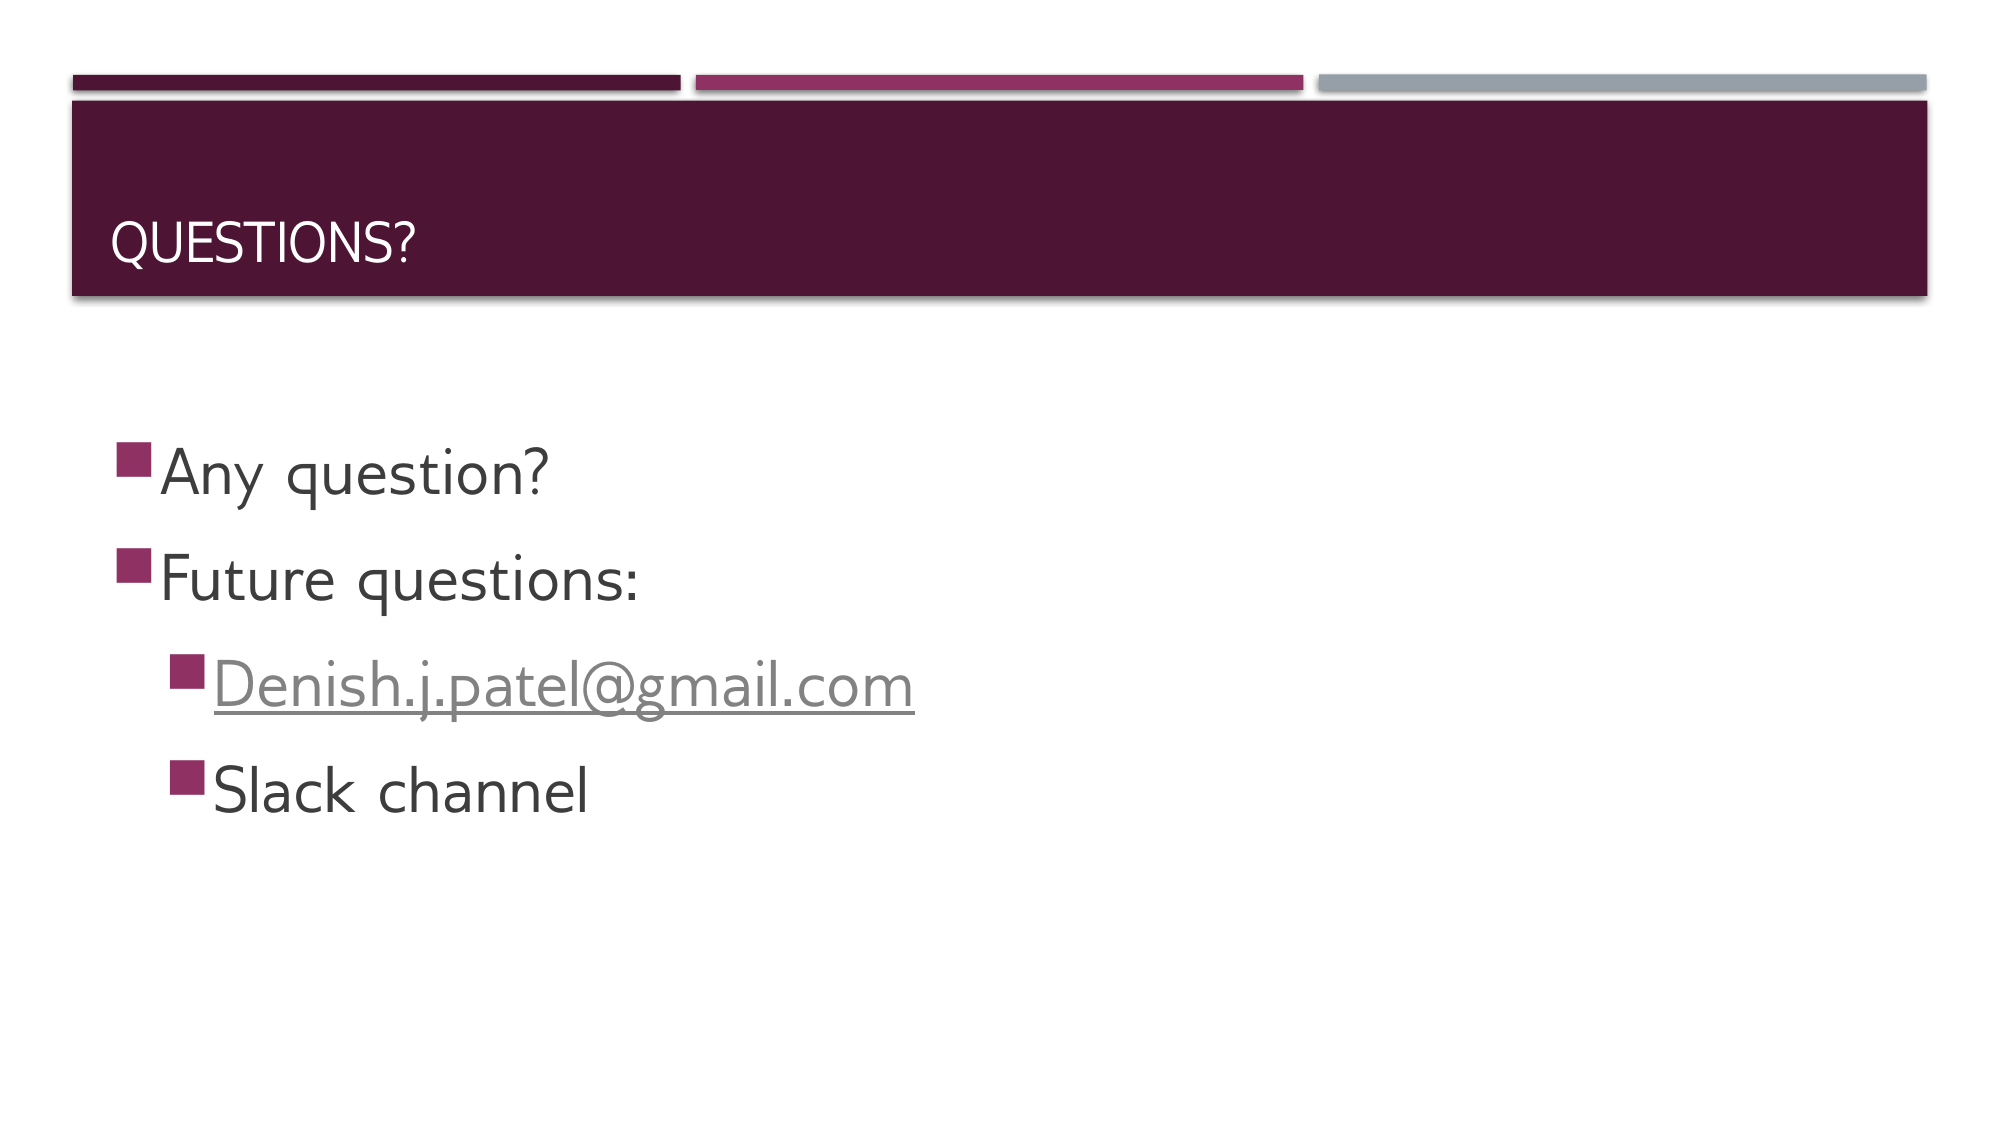

# Questions?
Any question?
Future questions:
Denish.j.patel@gmail.com
Slack channel